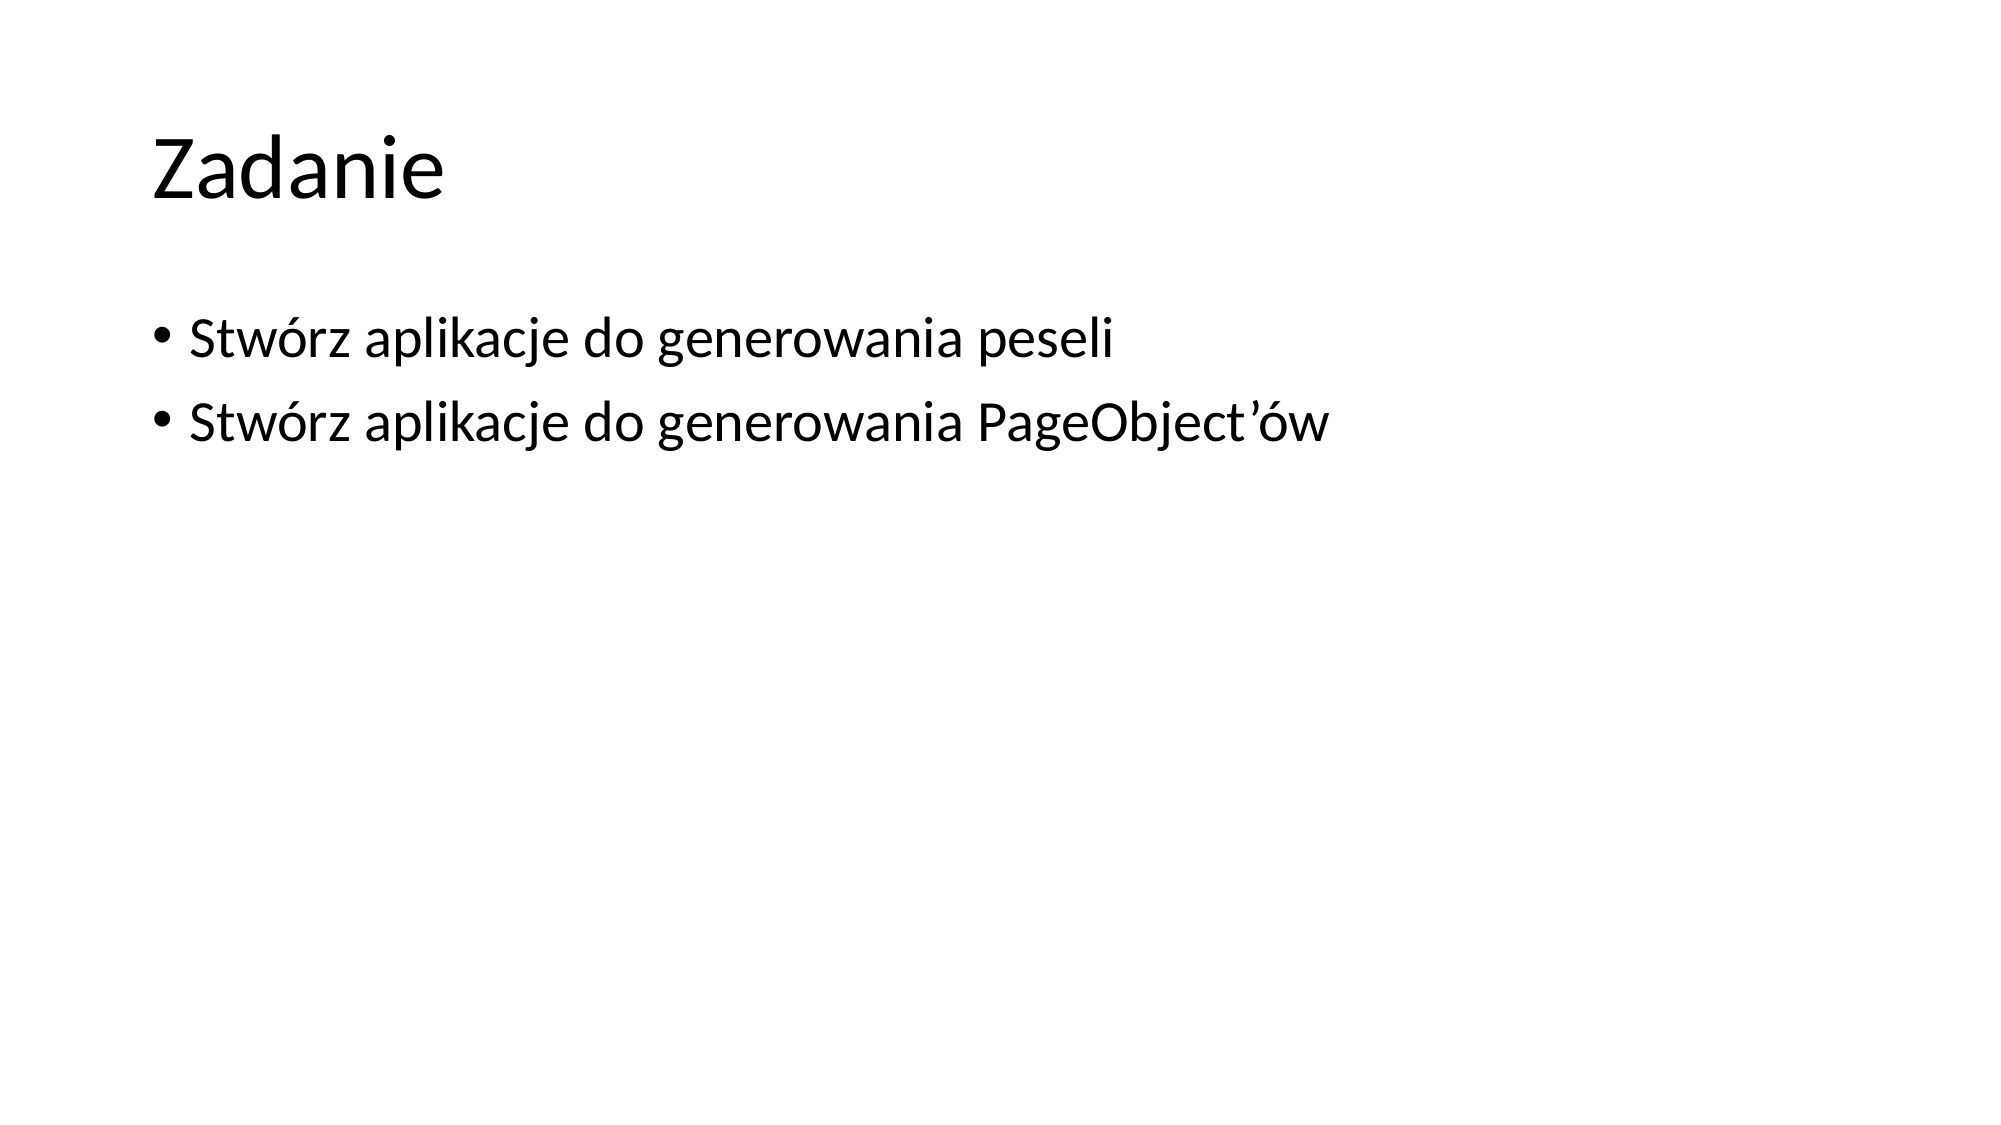

# Zadanie
Stwórz aplikacje do generowania peseli
Stwórz aplikacje do generowania PageObject’ów